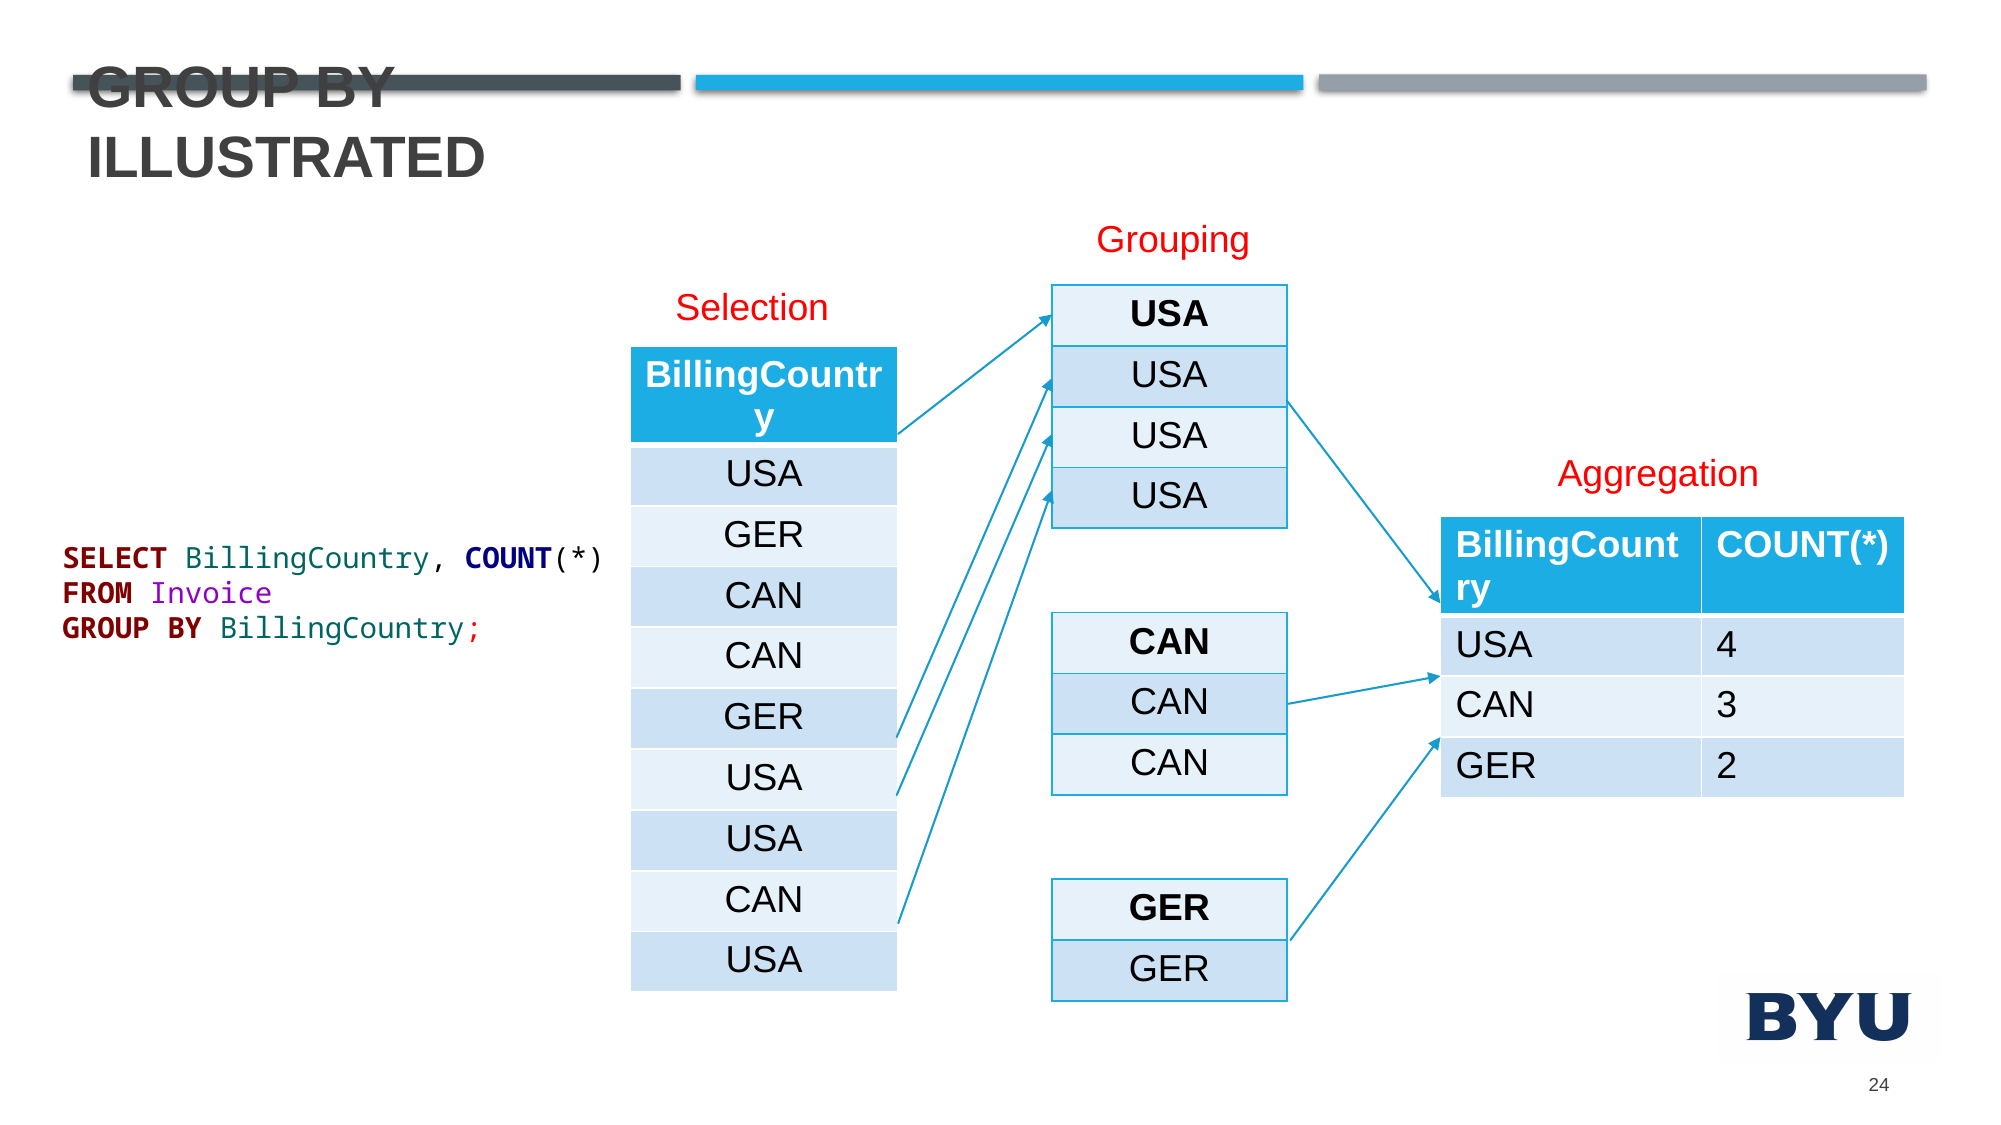

# Group BY Illustrated
Grouping
Selection
| USA |
| --- |
| USA |
| USA |
| USA |
| BillingCountry |
| --- |
| USA |
| GER |
| CAN |
| CAN |
| GER |
| USA |
| USA |
| CAN |
| USA |
Aggregation
| BillingCountry | COUNT(\*) |
| --- | --- |
| USA | 4 |
| CAN | 3 |
| GER | 2 |
SELECT BillingCountry, COUNT(*)
FROM Invoice
GROUP BY BillingCountry;
| CAN |
| --- |
| CAN |
| CAN |
| GER |
| --- |
| GER |
24